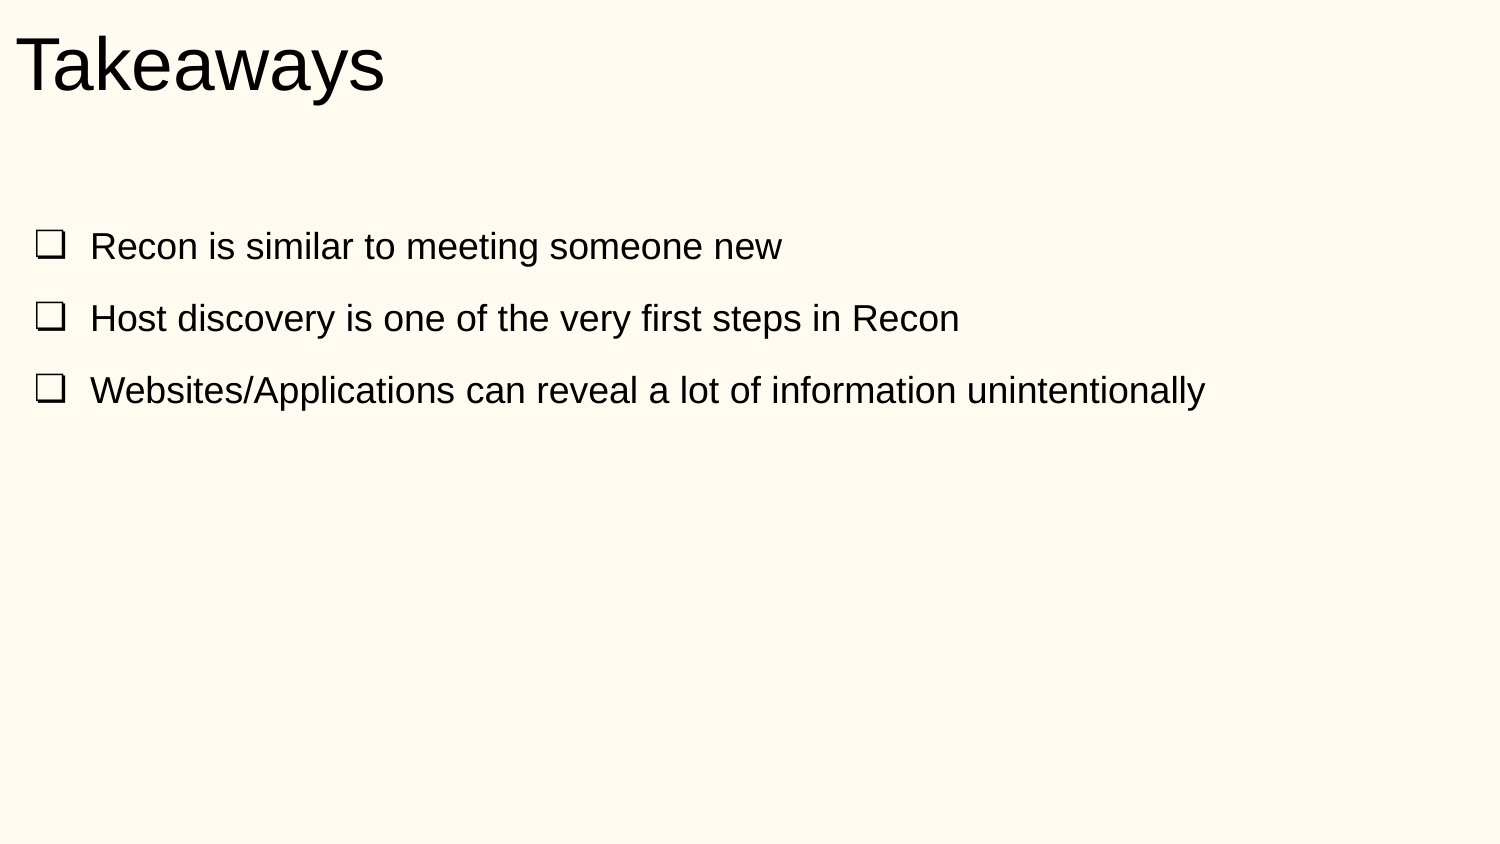

Takeaways

Recon is similar to meeting someone new
Host discovery is one of the very first steps in Recon
Websites/Applications can reveal a lot of information unintentionally